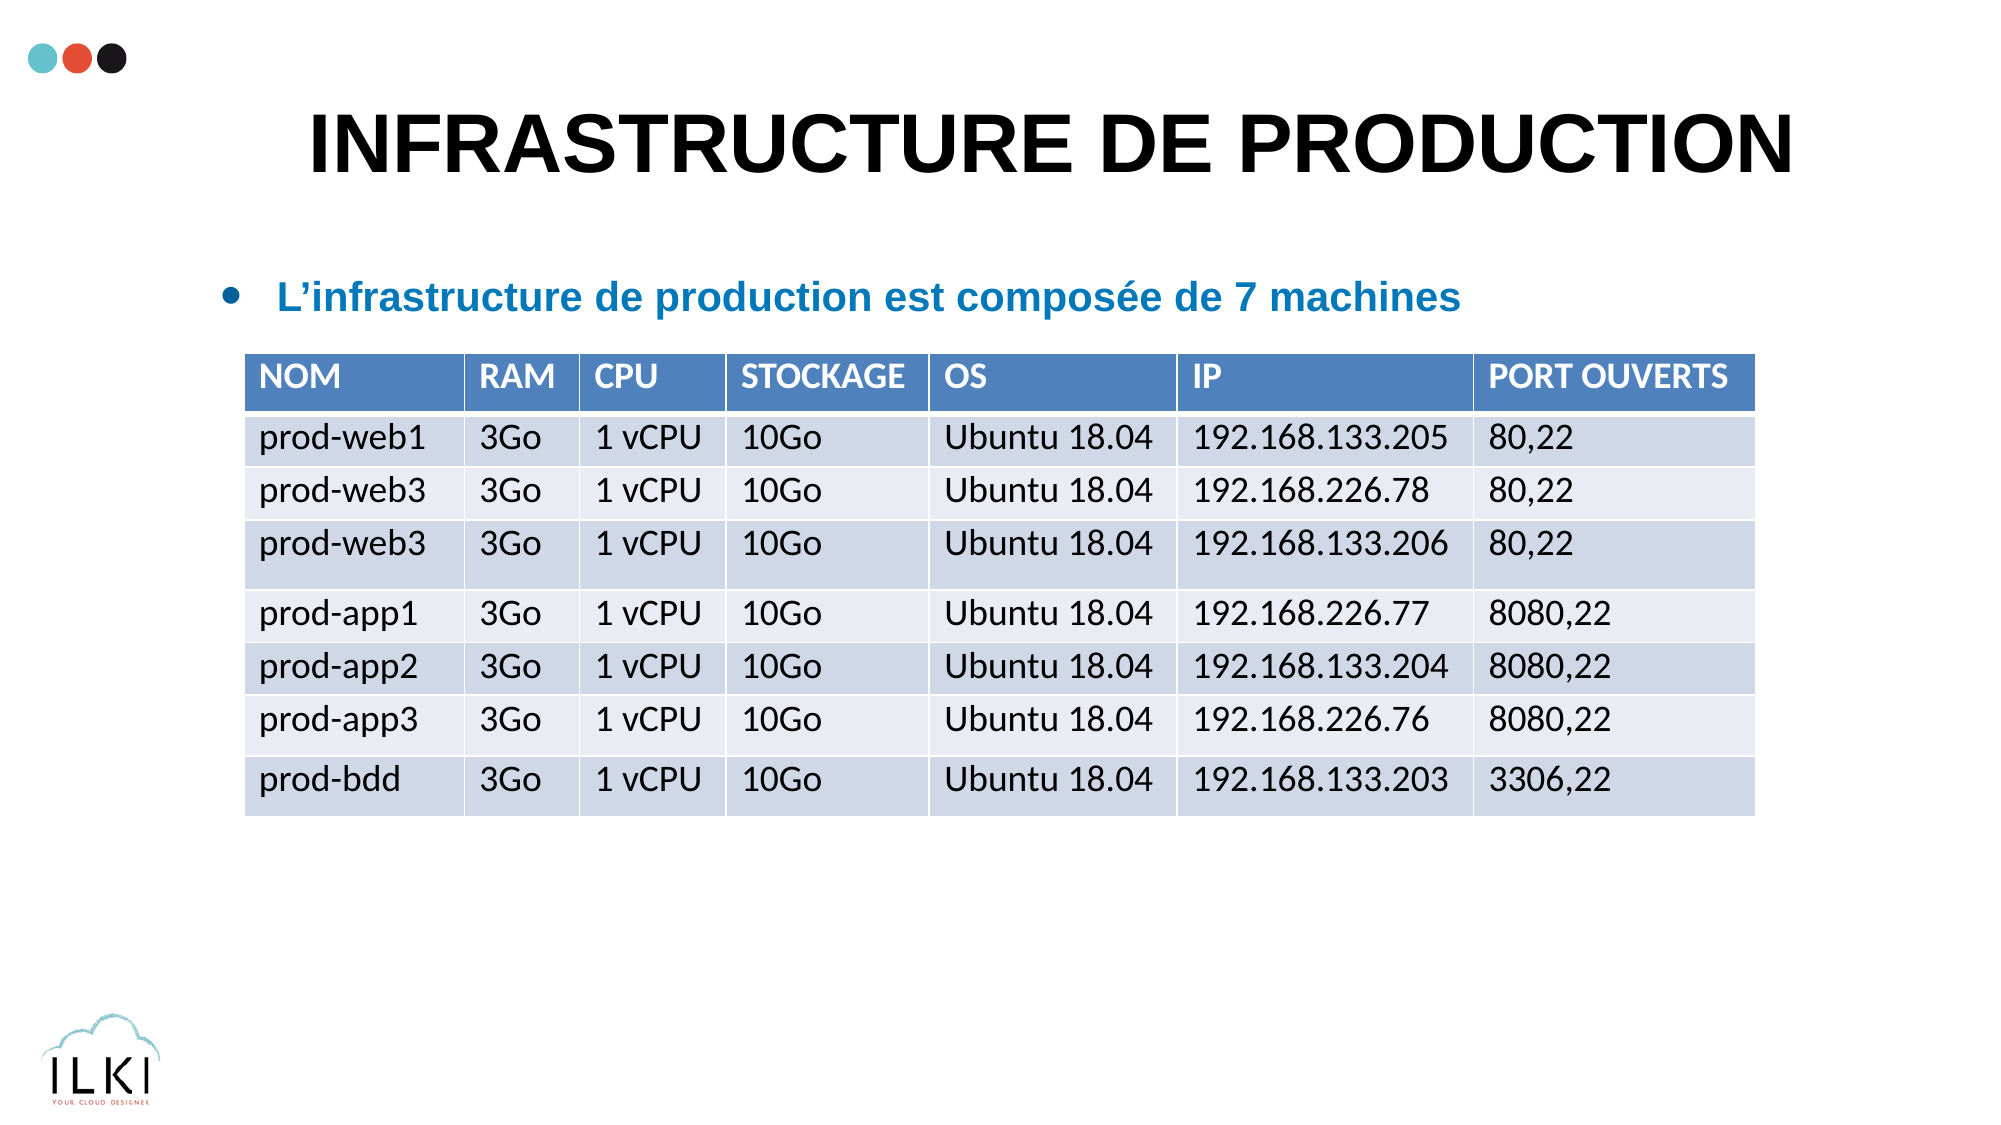

# Infrastructure de PRODUCTION
L’infrastructure de production est composée de 7 machines

| NOM | RAM | CPU | STOCKAGE | OS | IP | PORT OUVERTS |
| --- | --- | --- | --- | --- | --- | --- |
| prod-web1 | 3Go | 1 vCPU | 10Go | Ubuntu 18.04 | 192.168.133.205 | 80,22 |
| prod-web3 | 3Go | 1 vCPU | 10Go | Ubuntu 18.04 | 192.168.226.78 | 80,22 |
| prod-web3 | 3Go | 1 vCPU | 10Go | Ubuntu 18.04 | 192.168.133.206 | 80,22 |
| prod-app1 | 3Go | 1 vCPU | 10Go | Ubuntu 18.04 | 192.168.226.77 | 8080,22 |
| prod-app2 | 3Go | 1 vCPU | 10Go | Ubuntu 18.04 | 192.168.133.204 | 8080,22 |
| prod-app3 | 3Go | 1 vCPU | 10Go | Ubuntu 18.04 | 192.168.226.76 | 8080,22 |
| prod-bdd | 3Go | 1 vCPU | 10Go | Ubuntu 18.04 | 192.168.133.203 | 3306,22 |